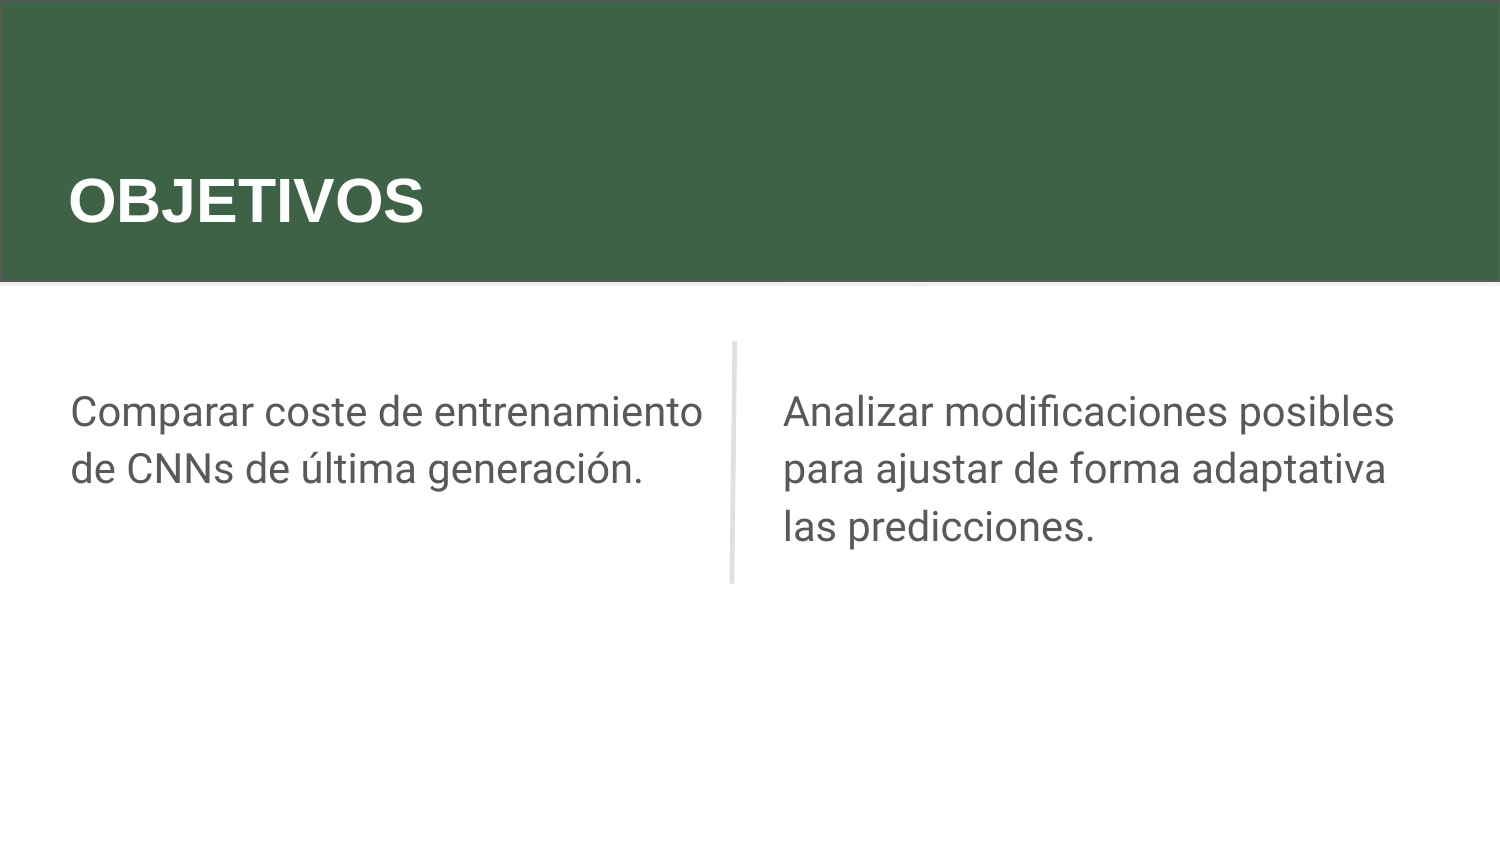

# OBJETIVOS
Comparar coste de entrenamiento de CNNs de última generación.
Analizar modificaciones posibles para ajustar de forma adaptativa las predicciones.